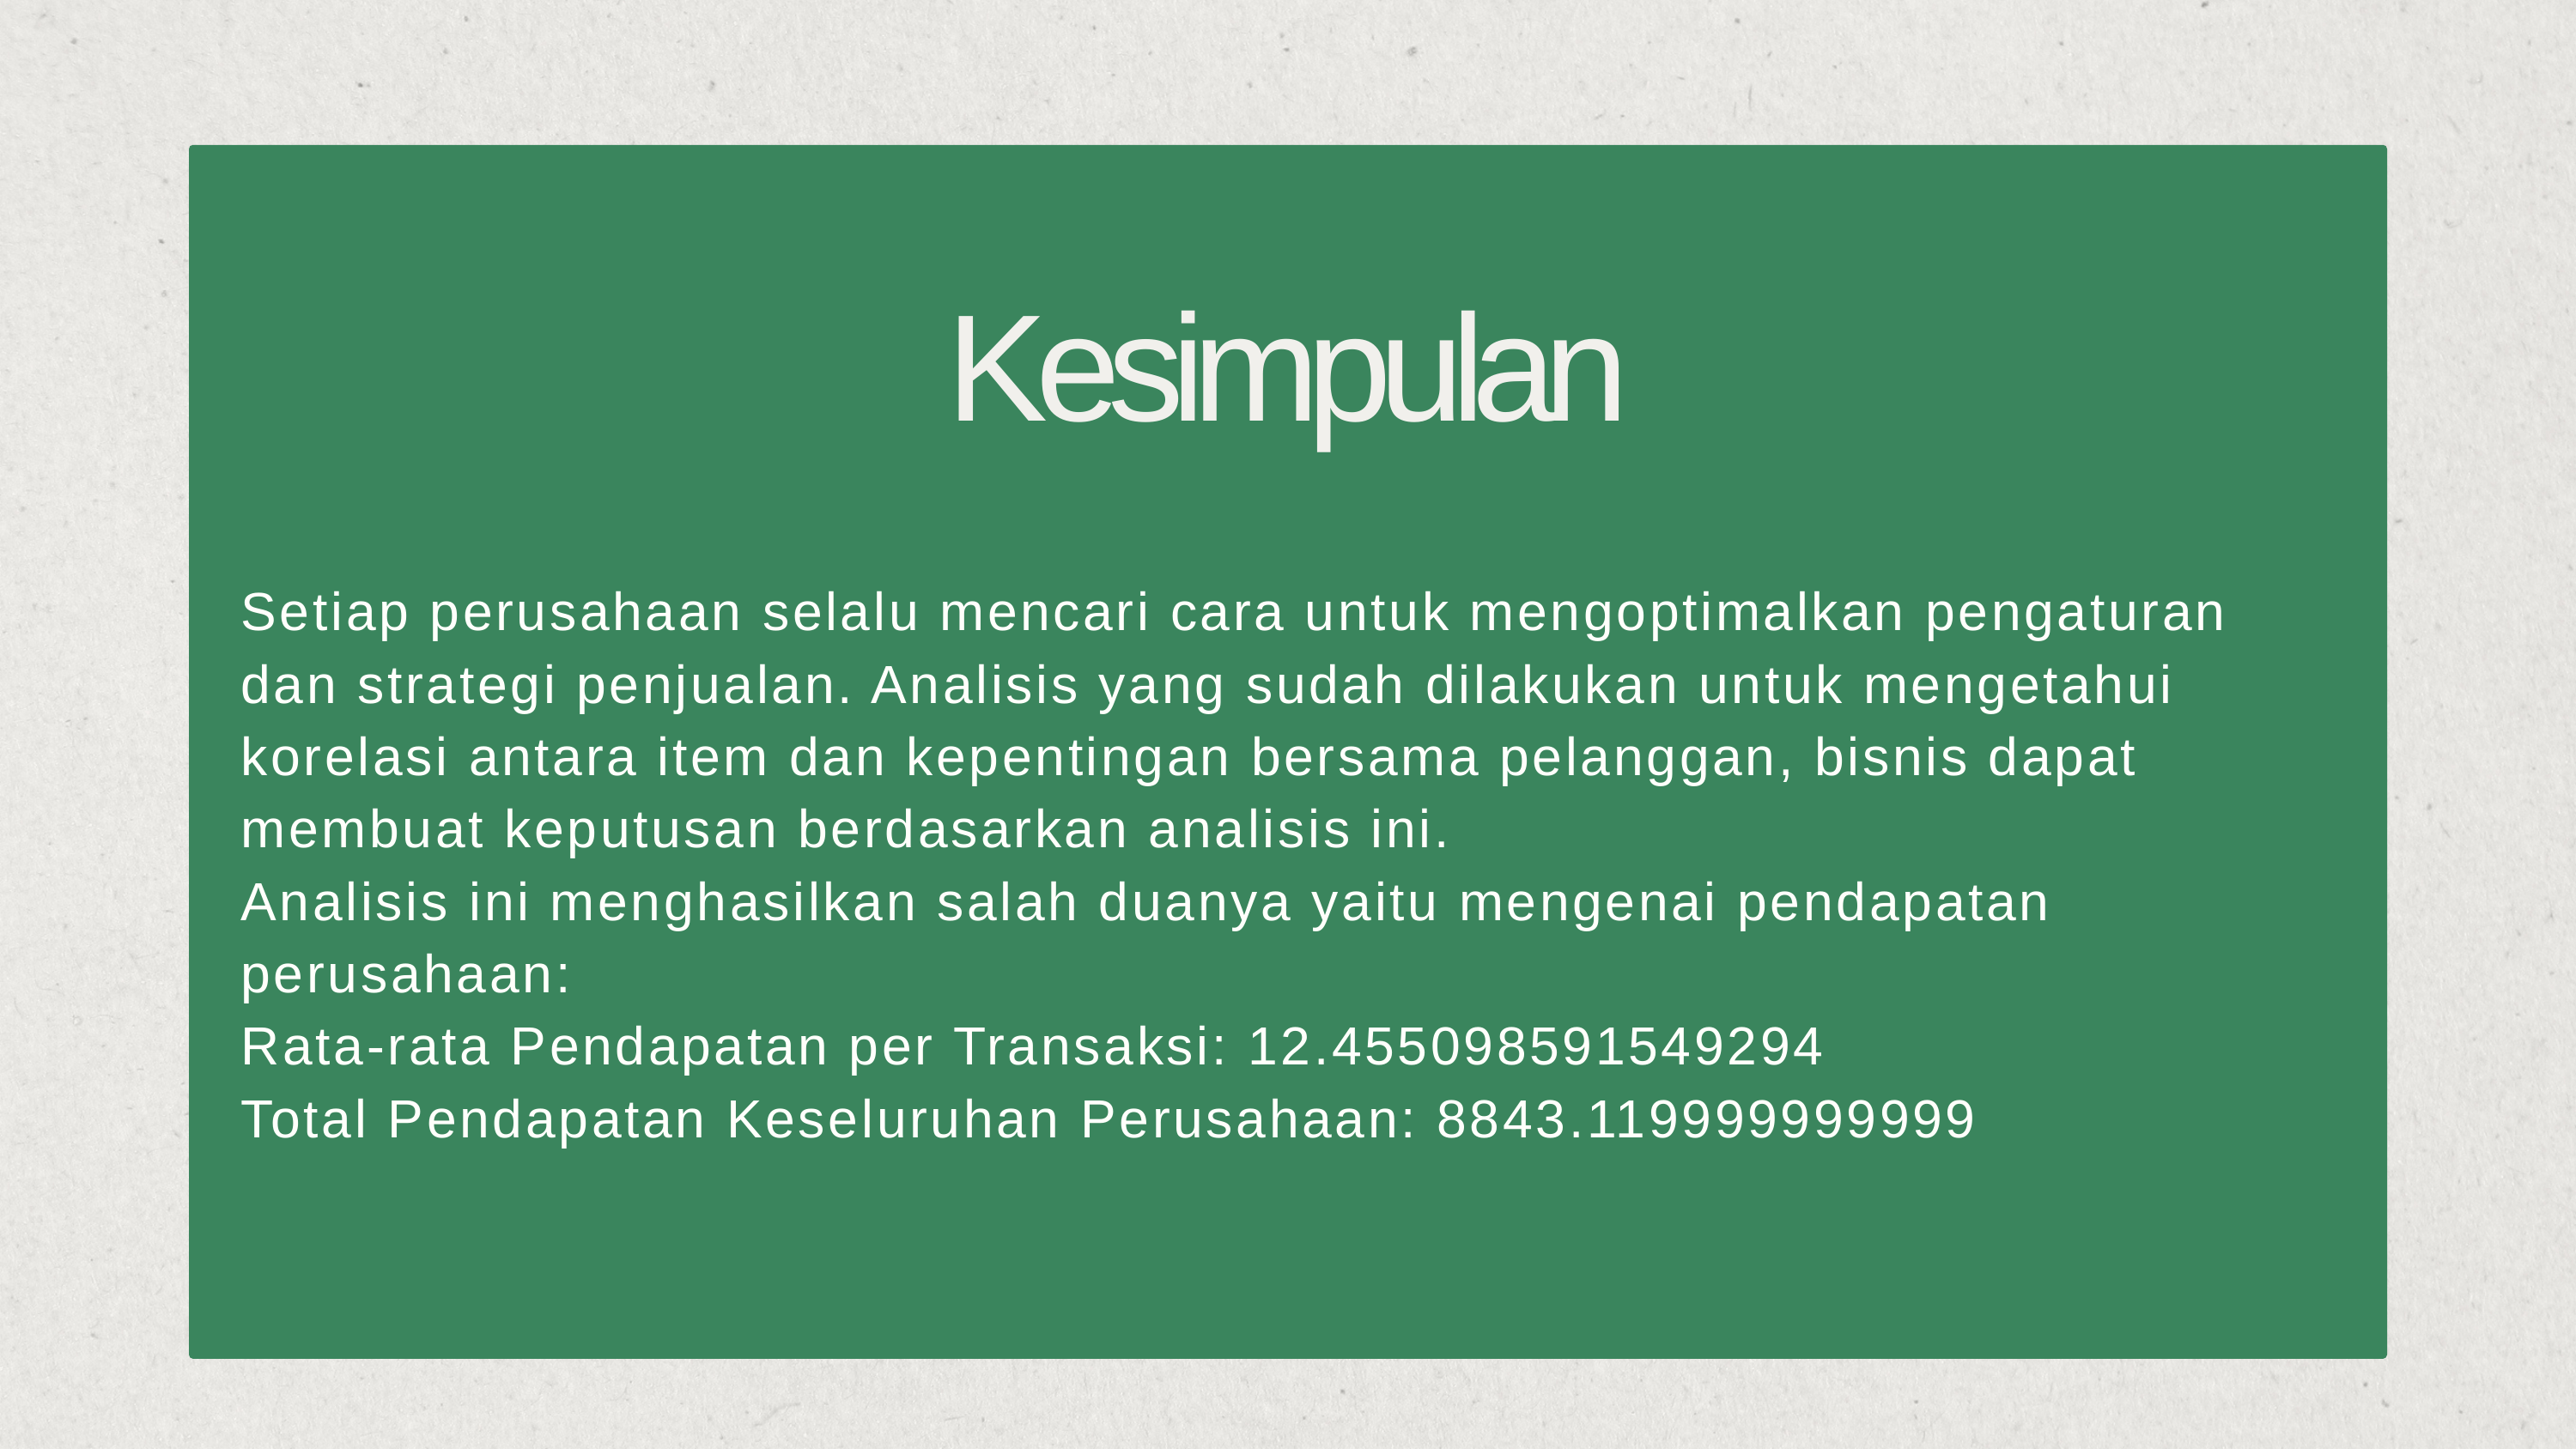

Kesimpulan
Setiap perusahaan selalu mencari cara untuk mengoptimalkan pengaturan dan strategi penjualan. Analisis yang sudah dilakukan untuk mengetahui korelasi antara item dan kepentingan bersama pelanggan, bisnis dapat membuat keputusan berdasarkan analisis ini.
Analisis ini menghasilkan salah duanya yaitu mengenai pendapatan perusahaan:
Rata-rata Pendapatan per Transaksi: 12.455098591549294
Total Pendapatan Keseluruhan Perusahaan: 8843.119999999999